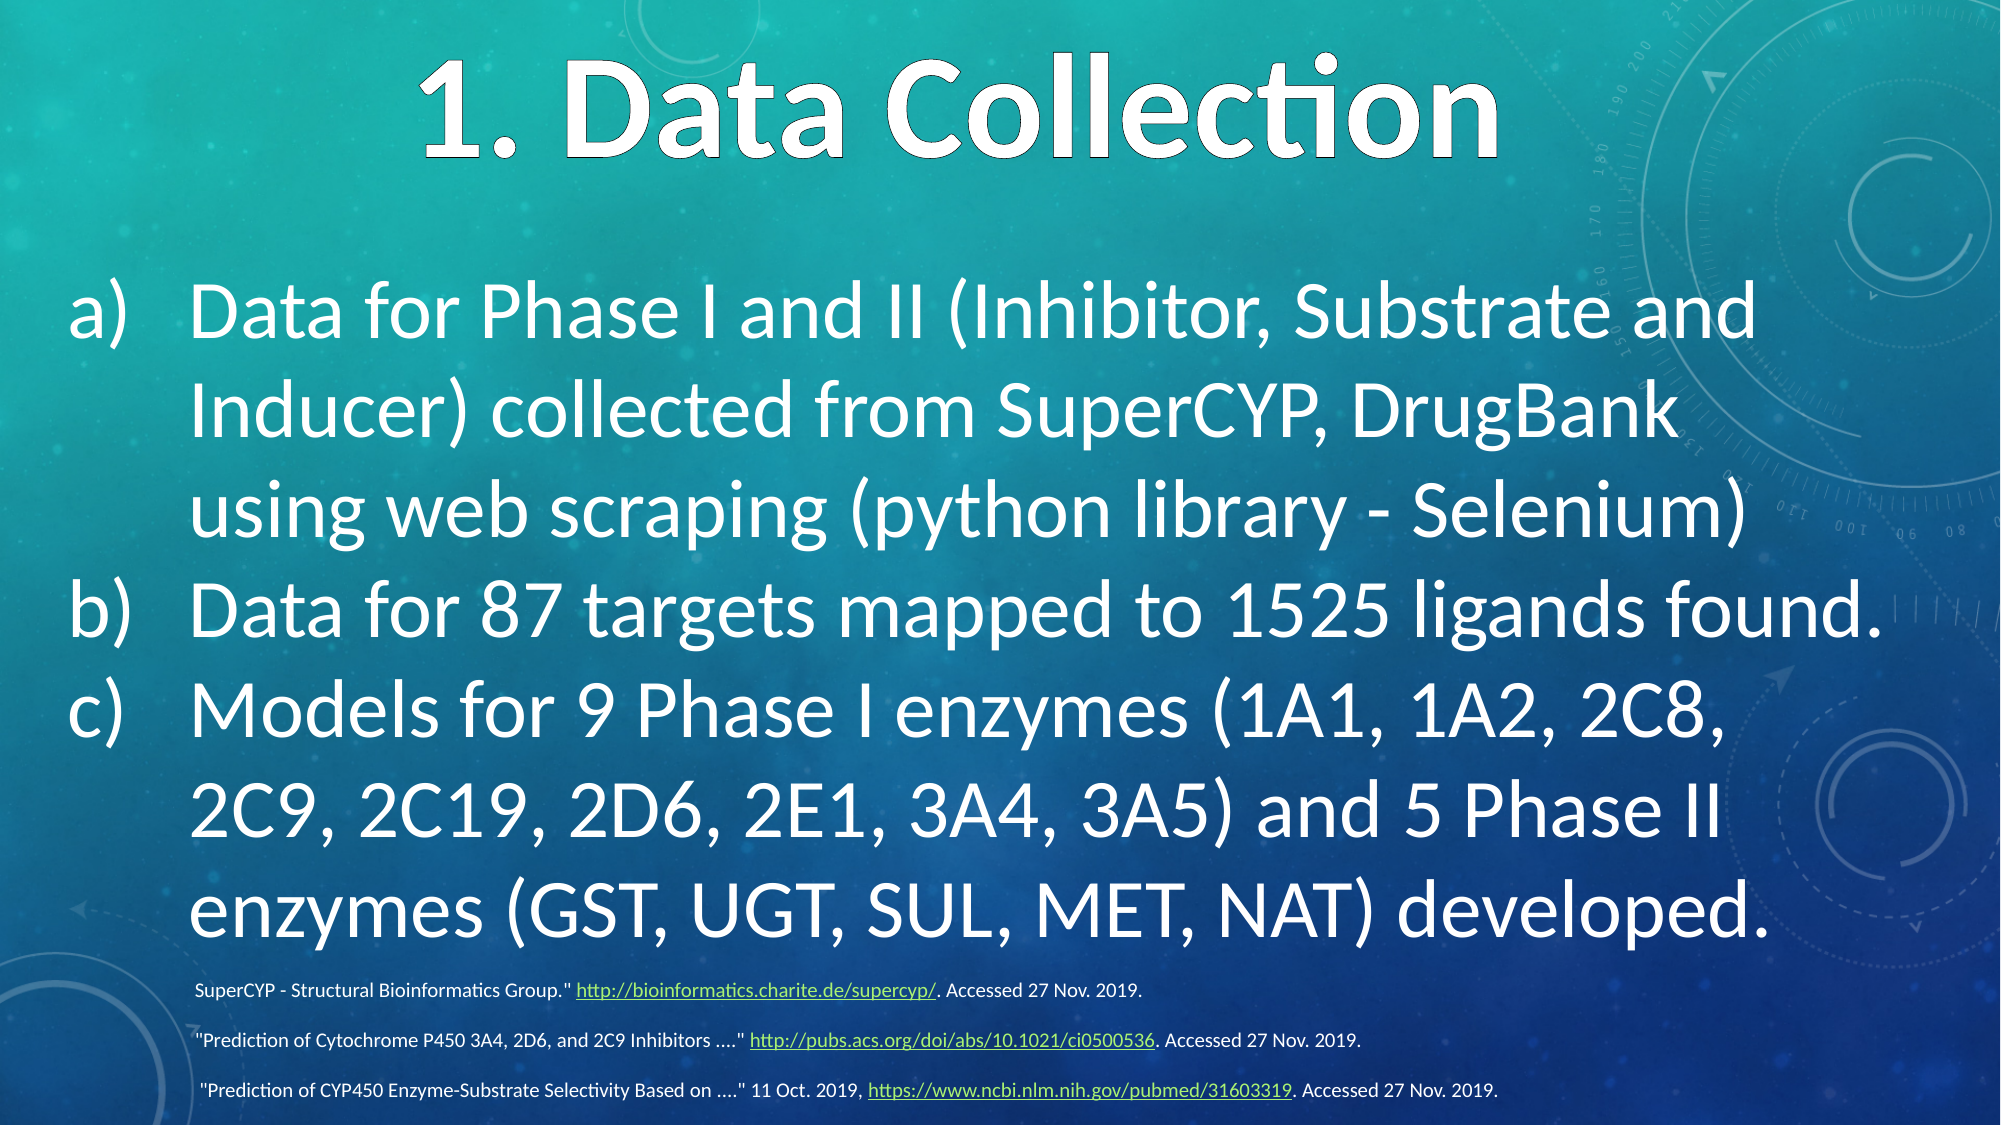

1. Data Collection
Data for Phase I and II (Inhibitor, Substrate and
Inducer) collected from SuperCYP, DrugBank
using web scraping (python library - Selenium)
Data for 87 targets mapped to 1525 ligands found.
Models for 9 Phase I enzymes (1A1, 1A2, 2C8,
2C9, 2C19, 2D6, 2E1, 3A4, 3A5) and 5 Phase II
enzymes (GST, UGT, SUL, MET, NAT) developed.
SuperCYP - Structural Bioinformatics Group." http://bioinformatics.charite.de/supercyp/. Accessed 27 Nov. 2019.
"Prediction of Cytochrome P450 3A4, 2D6, and 2C9 Inhibitors ...." http://pubs.acs.org/doi/abs/10.1021/ci0500536. Accessed 27 Nov. 2019.
 "Prediction of CYP450 Enzyme-Substrate Selectivity Based on ...." 11 Oct. 2019, https://www.ncbi.nlm.nih.gov/pubmed/31603319. Accessed 27 Nov. 2019.